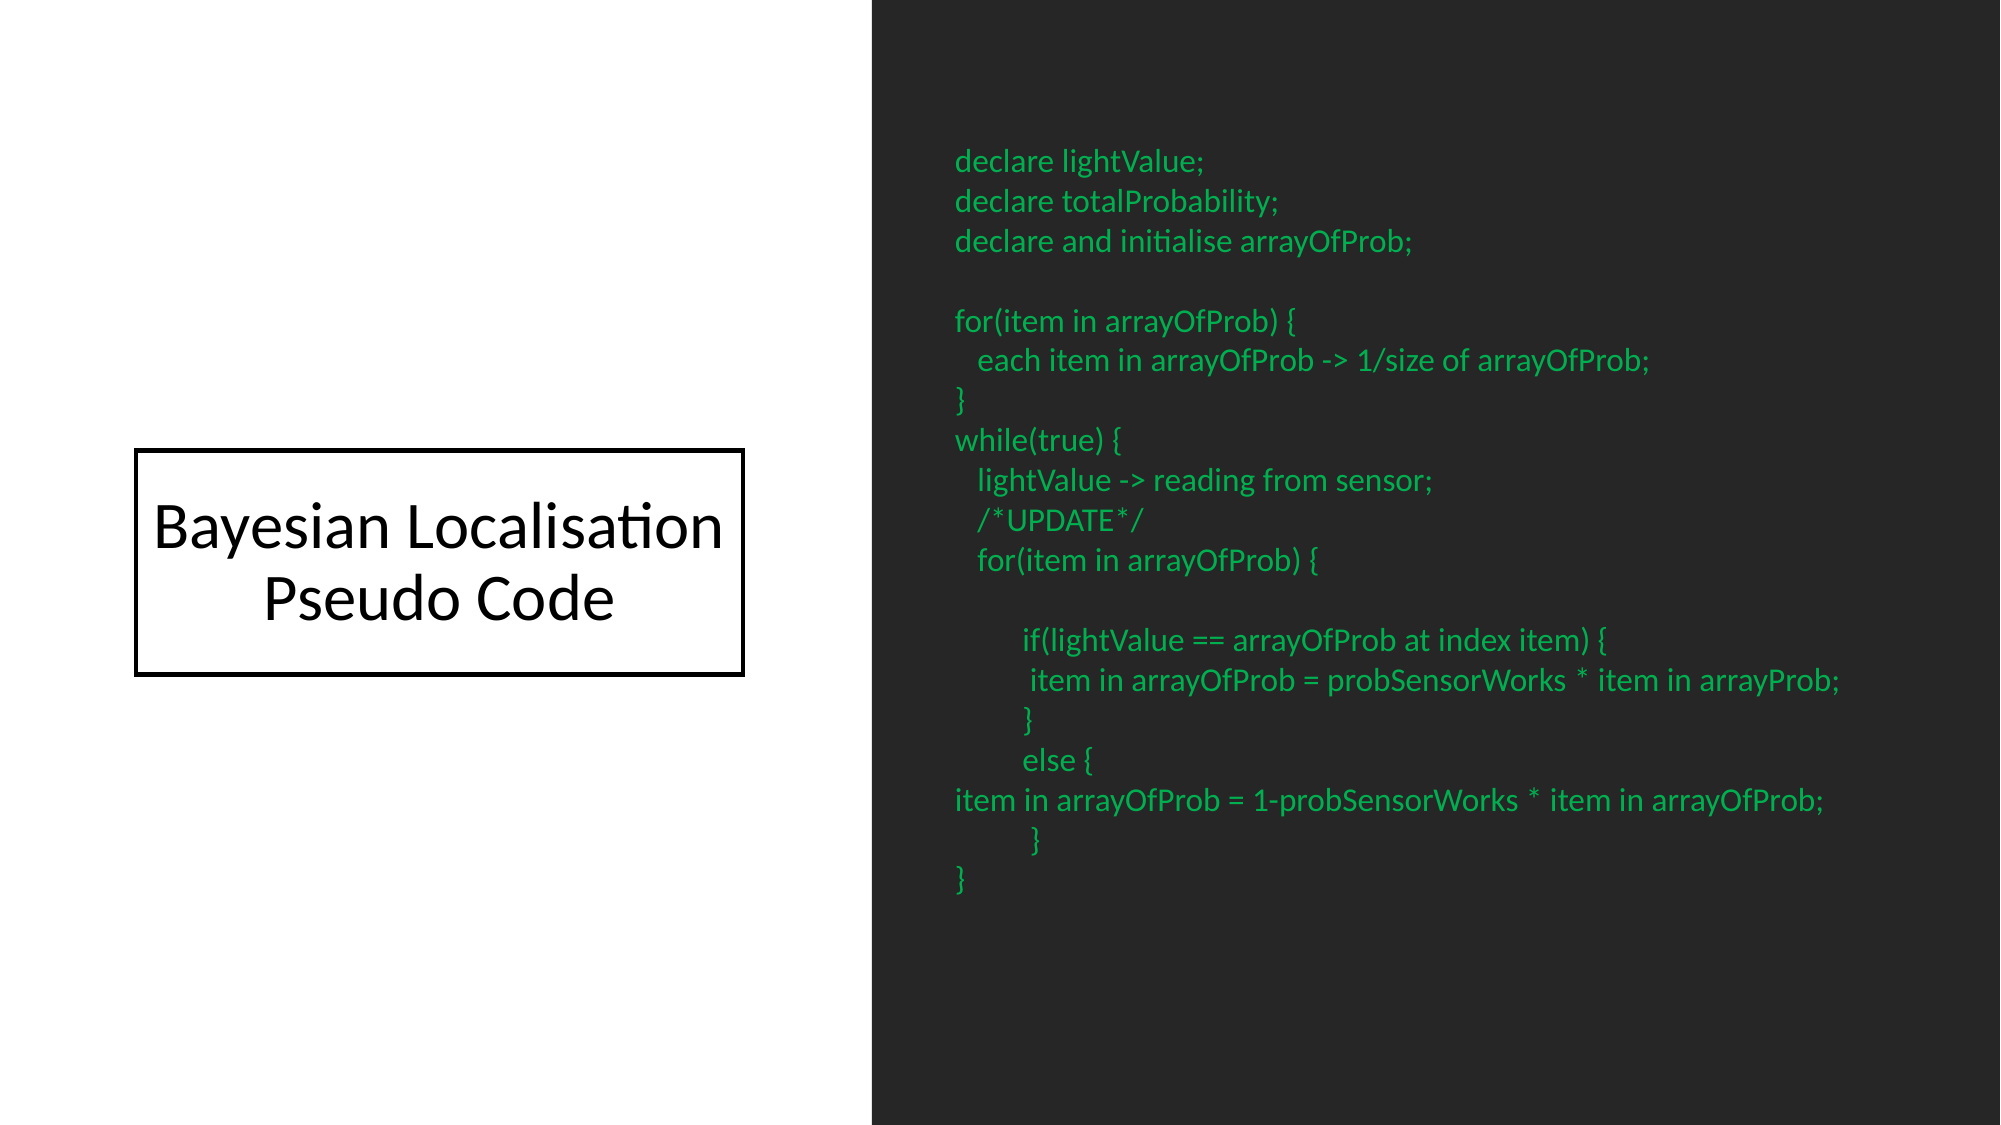

declare lightValue;
declare totalProbability;
declare and initialise arrayOfProb;
for(item in arrayOfProb) {
   each item in arrayOfProb -> 1/size of arrayOfProb;
}
while(true) {
   lightValue -> reading from sensor;
   /*UPDATE*/
   for(item in arrayOfProb) {

         if(lightValue == arrayOfProb at index item) {
          item in arrayOfProb = probSensorWorks * item in arrayProb;
         }
         else {
item in arrayOfProb = 1-probSensorWorks * item in arrayOfProb;
          }
}

# Bayesian Localisation Pseudo Code